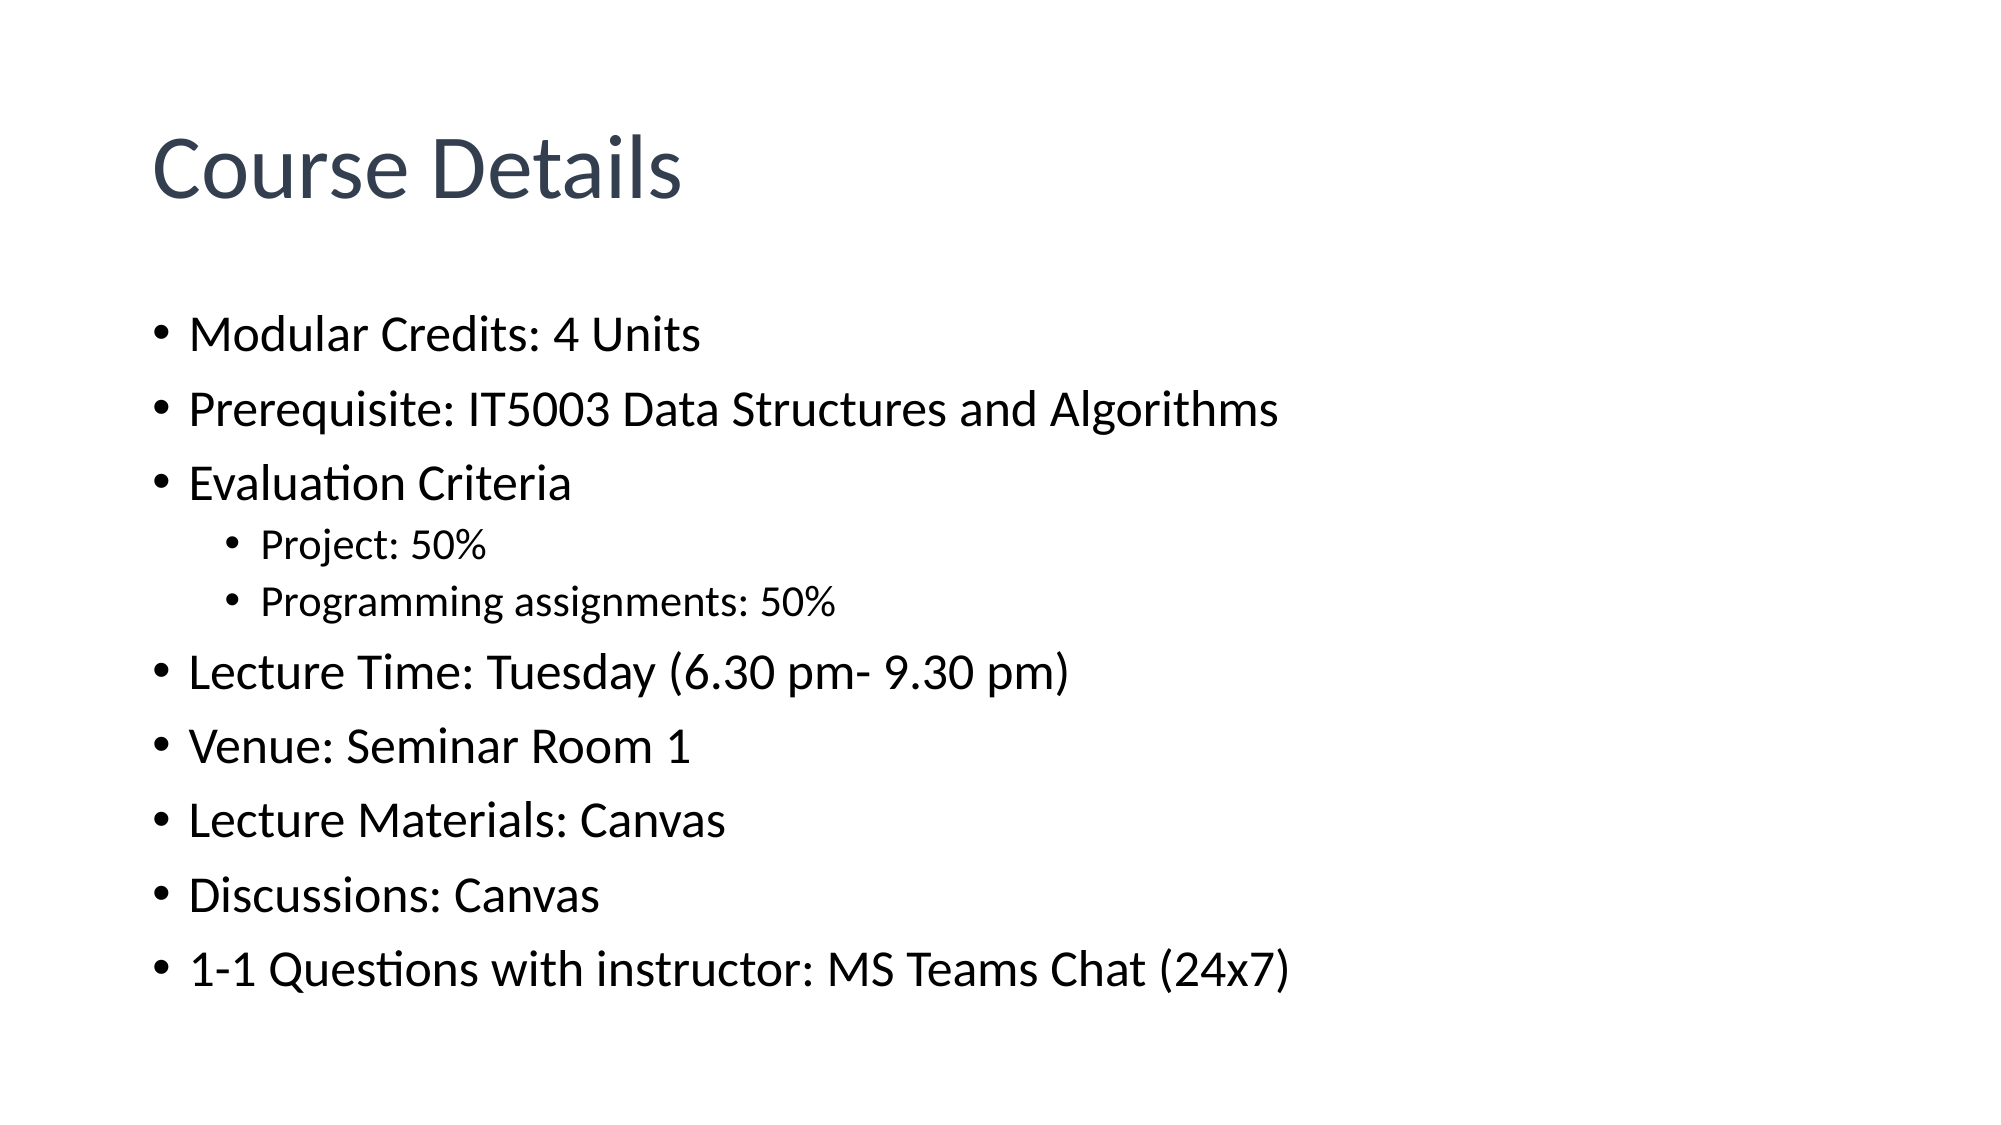

# Course Details
Modular Credits: 4 Units
Prerequisite: IT5003 Data Structures and Algorithms
Evaluation Criteria
Project: 50%
Programming assignments: 50%
Lecture Time: Tuesday (6.30 pm- 9.30 pm)
Venue: Seminar Room 1
Lecture Materials: Canvas
Discussions: Canvas
1-1 Questions with instructor: MS Teams Chat (24x7)